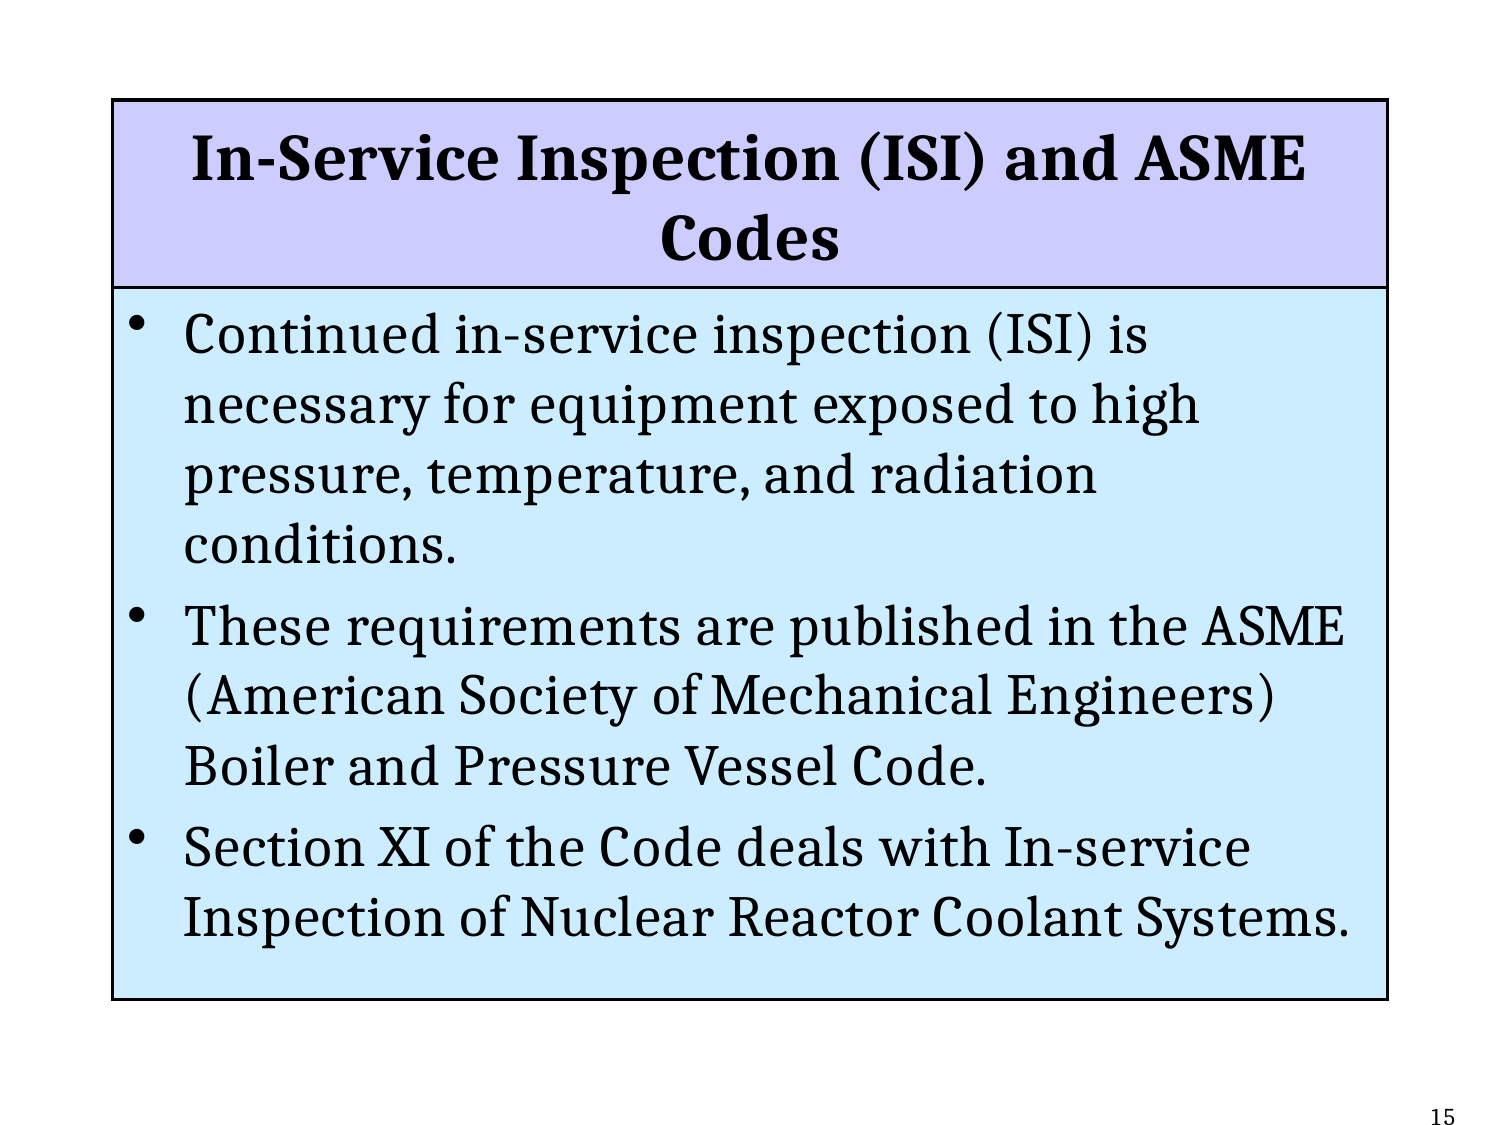

# In-Service Inspection (ISI) and ASME Codes
Continued in-service inspection (ISI) is necessary for equipment exposed to high pressure, temperature, and radiation conditions.
These requirements are published in the ASME (American Society of Mechanical Engineers) Boiler and Pressure Vessel Code.
Section XI of the Code deals with In-service Inspection of Nuclear Reactor Coolant Systems.

15